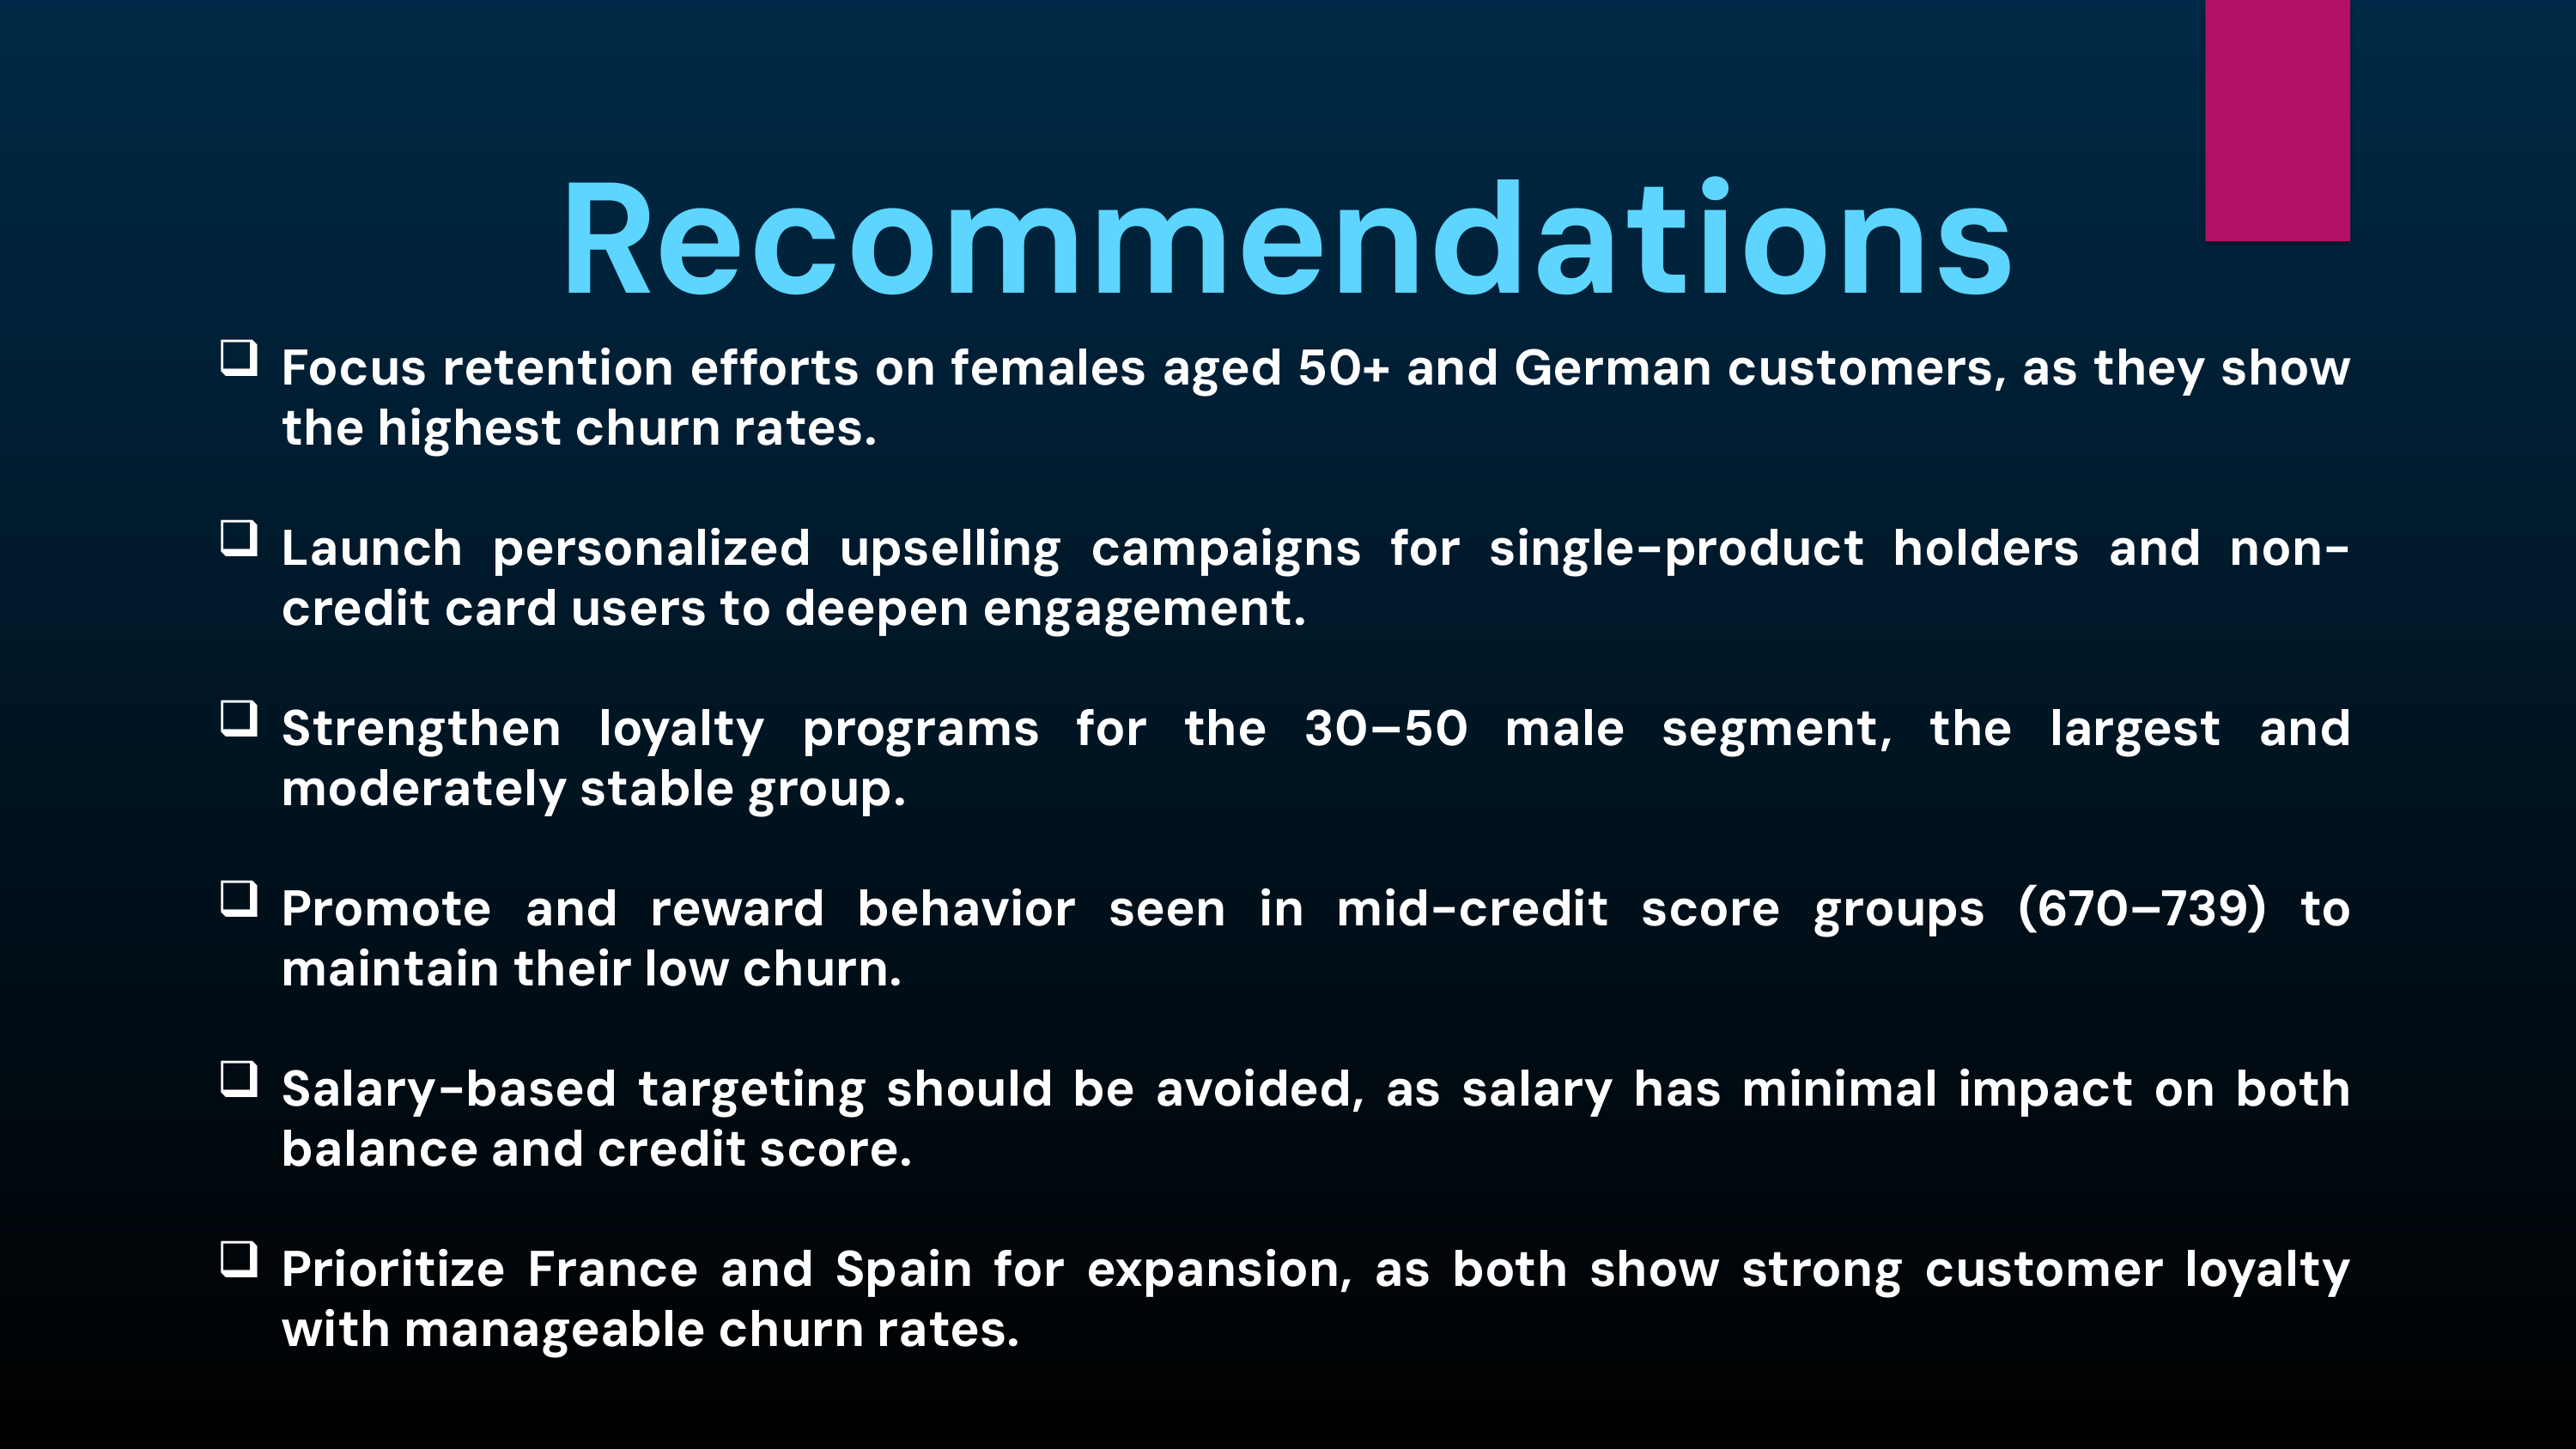

Recommendations
Focus retention efforts on females aged 50+ and German customers, as they show the highest churn rates.

Launch personalized upselling campaigns for single-product holders and non-credit card users to deepen engagement.

Strengthen loyalty programs for the 30–50 male segment, the largest and moderately stable group.

Promote and reward behavior seen in mid-credit score groups (670–739) to maintain their low churn.

Salary-based targeting should be avoided, as salary has minimal impact on both balance and credit score.

Prioritize France and Spain for expansion, as both show strong customer loyalty with manageable churn rates.